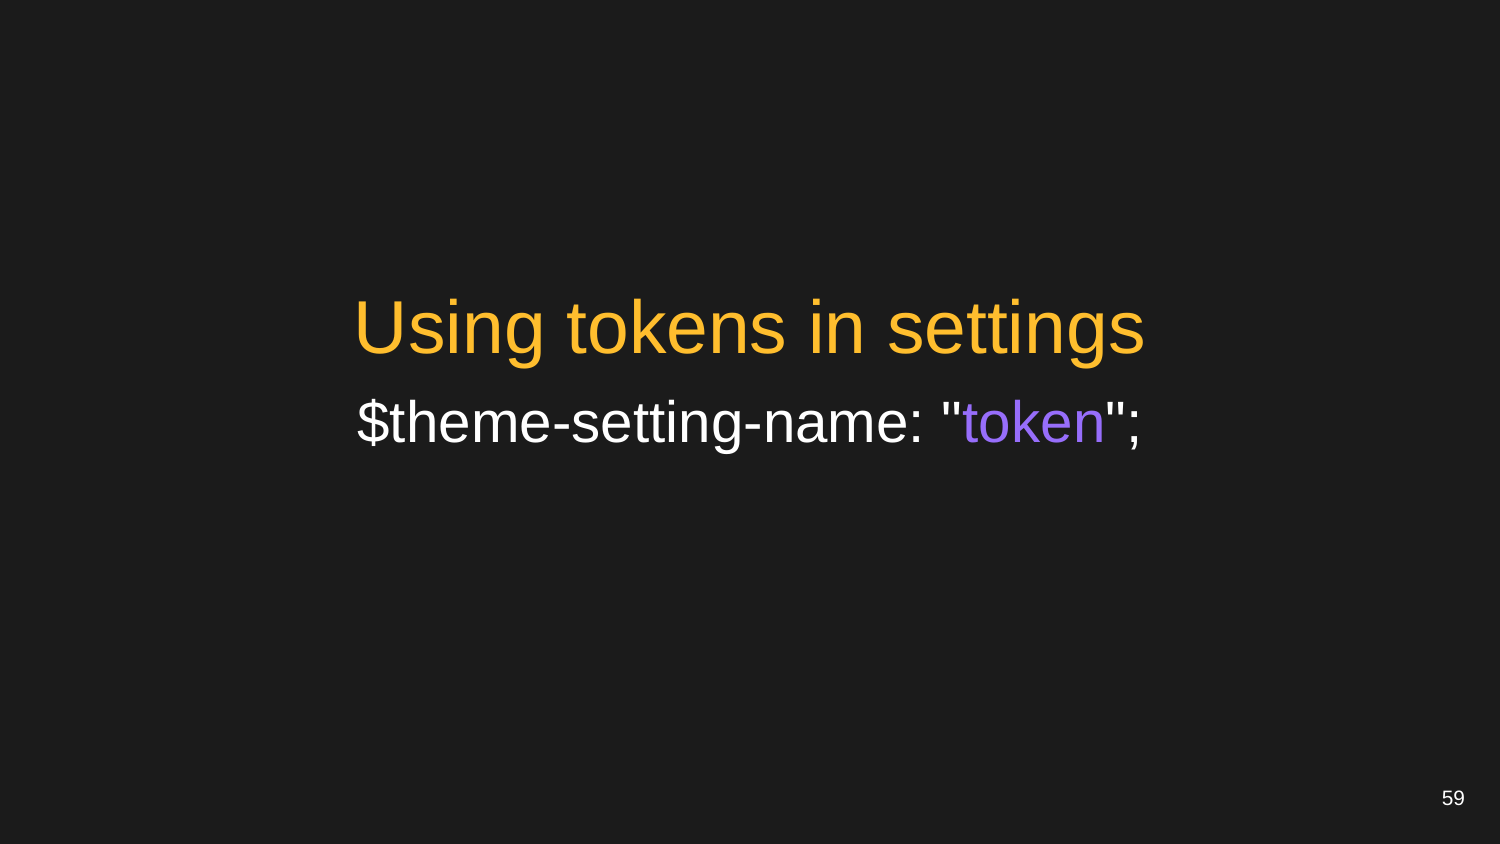

# Using tokens in settings
$theme-setting-name: "token";
59